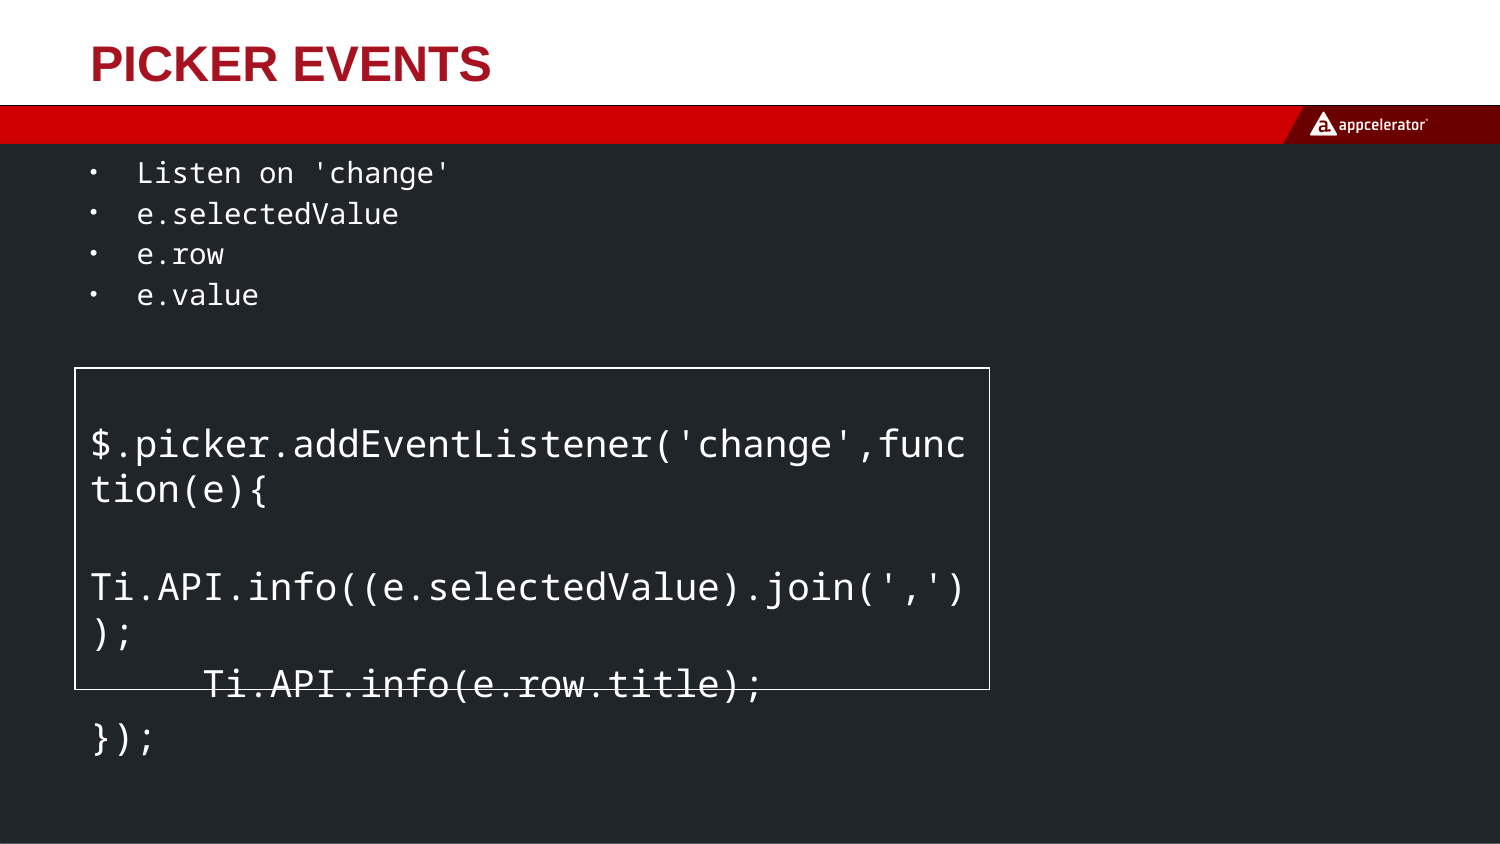

# Picker Events

Listen on 'change'
e.selectedValue
e.row
e.value
$.picker.addEventListener('change',function(e){
     Ti.API.info((e.selectedValue).join(','));
     Ti.API.info(e.row.title);
});